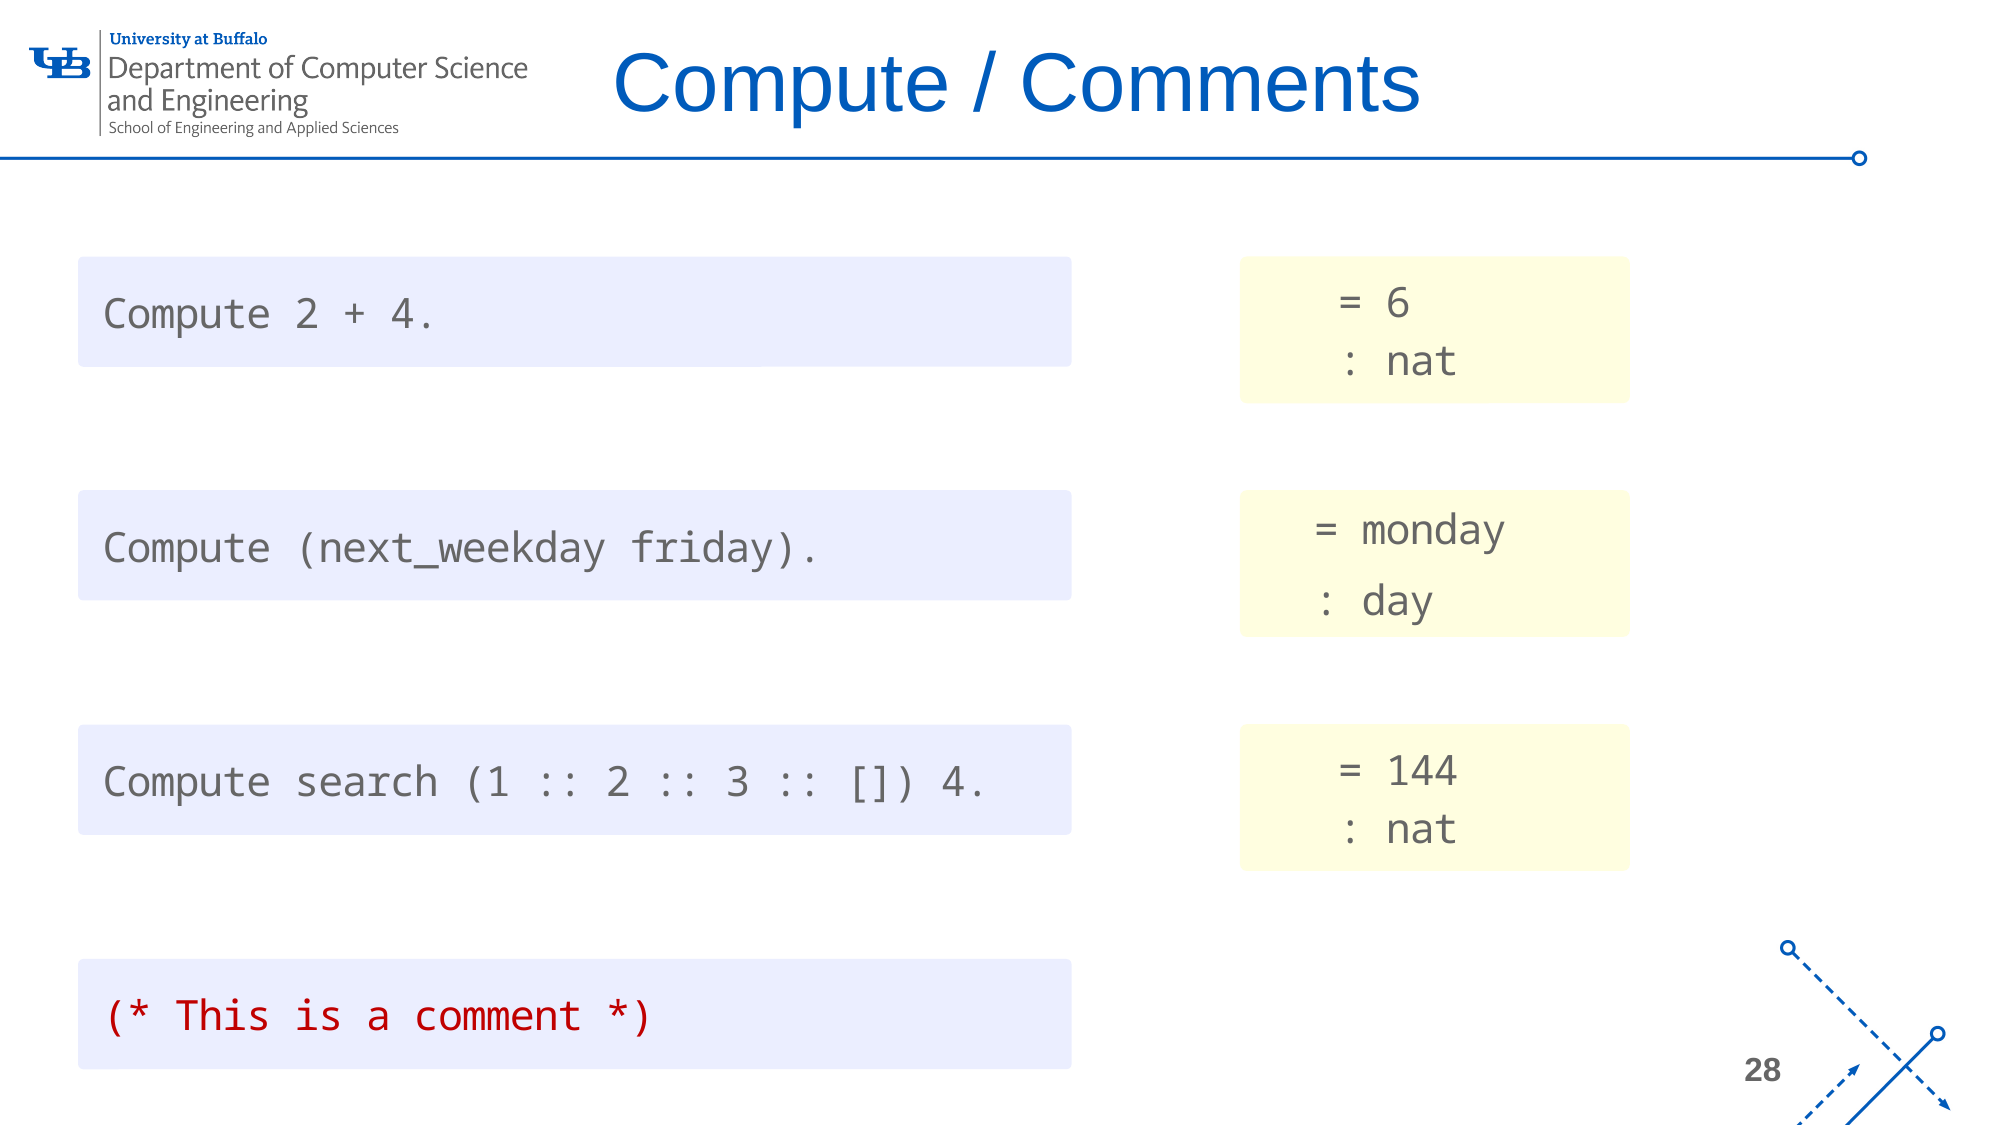

# Compute / Comments
Compute 2 + 4.
   = 6
   : nat
Compute (next_weekday friday).
  = monday
  : day
   = 144
   : nat
Compute search (1 :: 2 :: 3 :: []) 4.
(* This is a comment *)